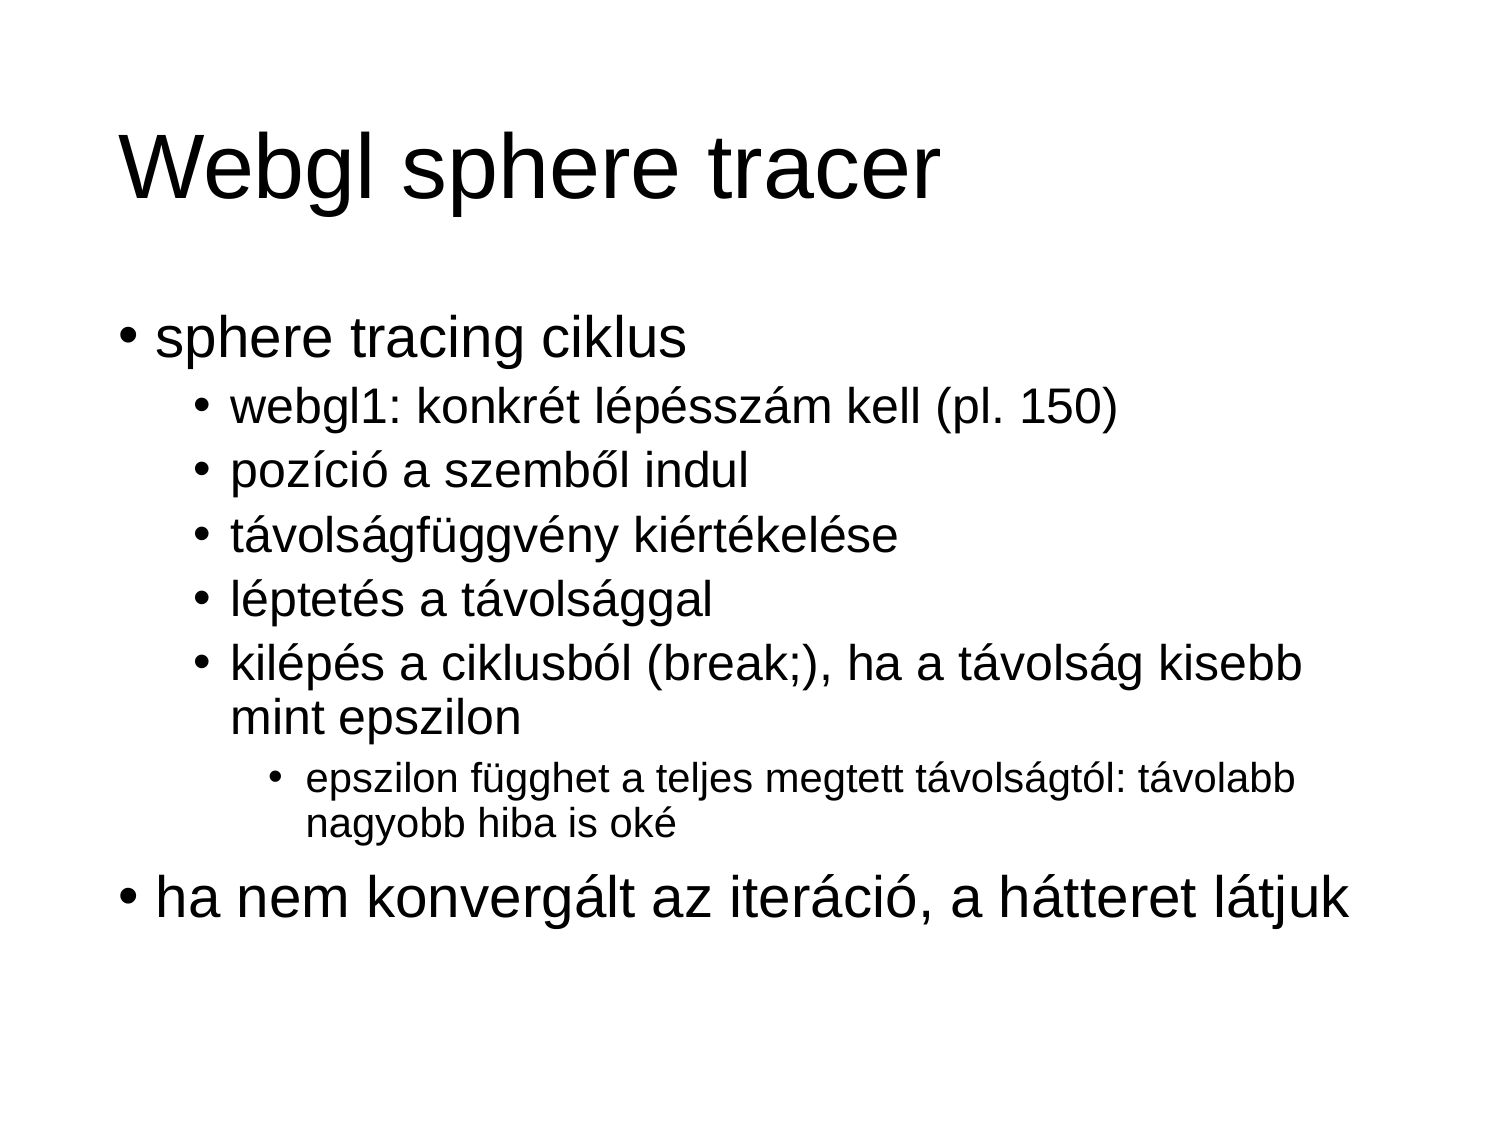

# Webgl sphere tracer
sphere tracing ciklus
webgl1: konkrét lépésszám kell (pl. 150)
pozíció a szemből indul
távolságfüggvény kiértékelése
léptetés a távolsággal
kilépés a ciklusból (break;), ha a távolság kisebb mint epszilon
epszilon függhet a teljes megtett távolságtól: távolabb nagyobb hiba is oké
ha nem konvergált az iteráció, a hátteret látjuk